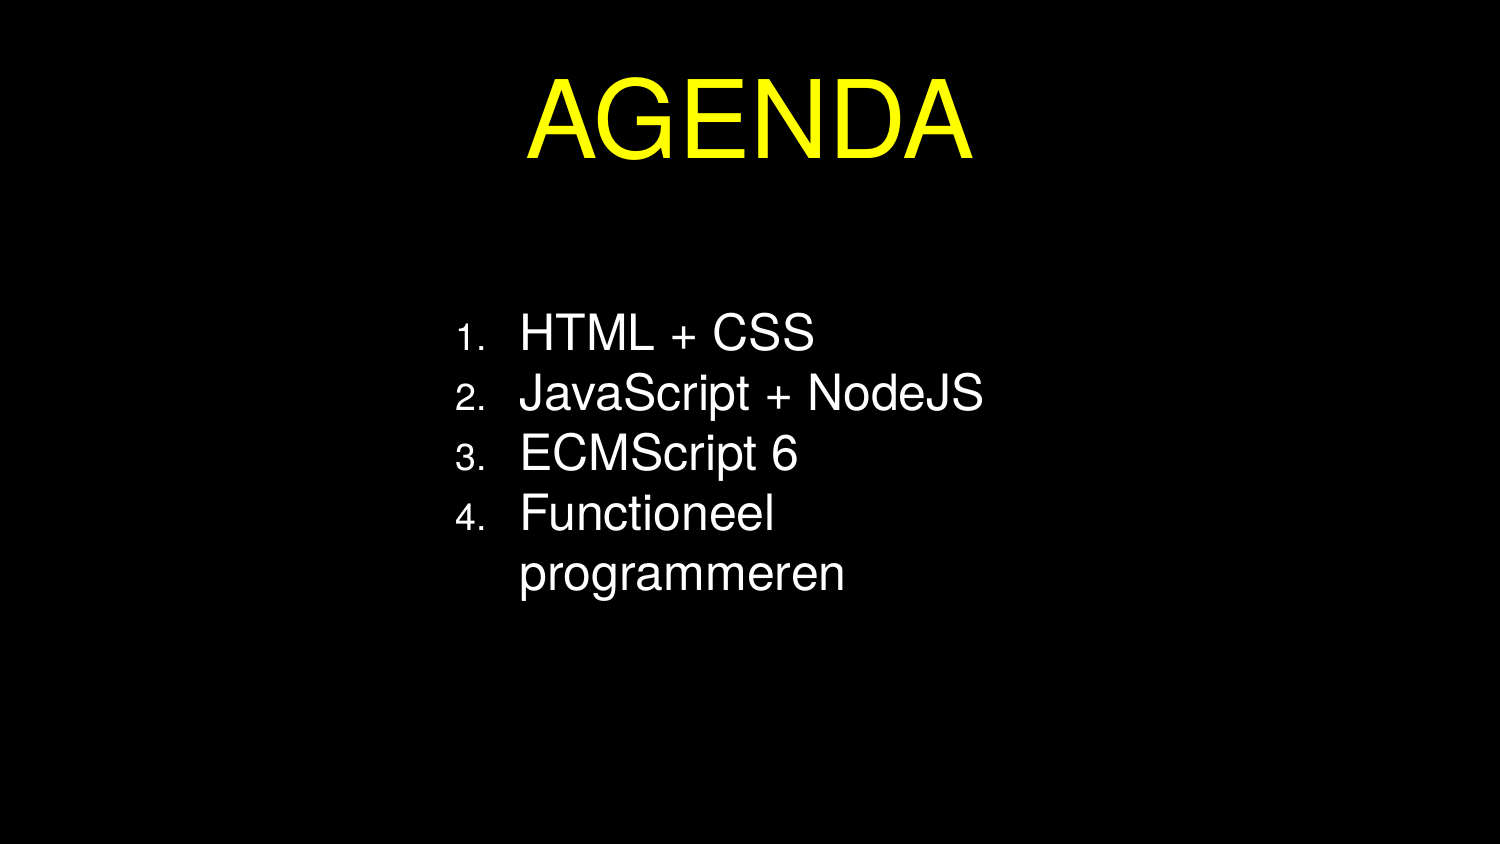

# AGENDA
HTML + CSS
JavaScript + NodeJS
ECMScript 6
Functioneel programmeren